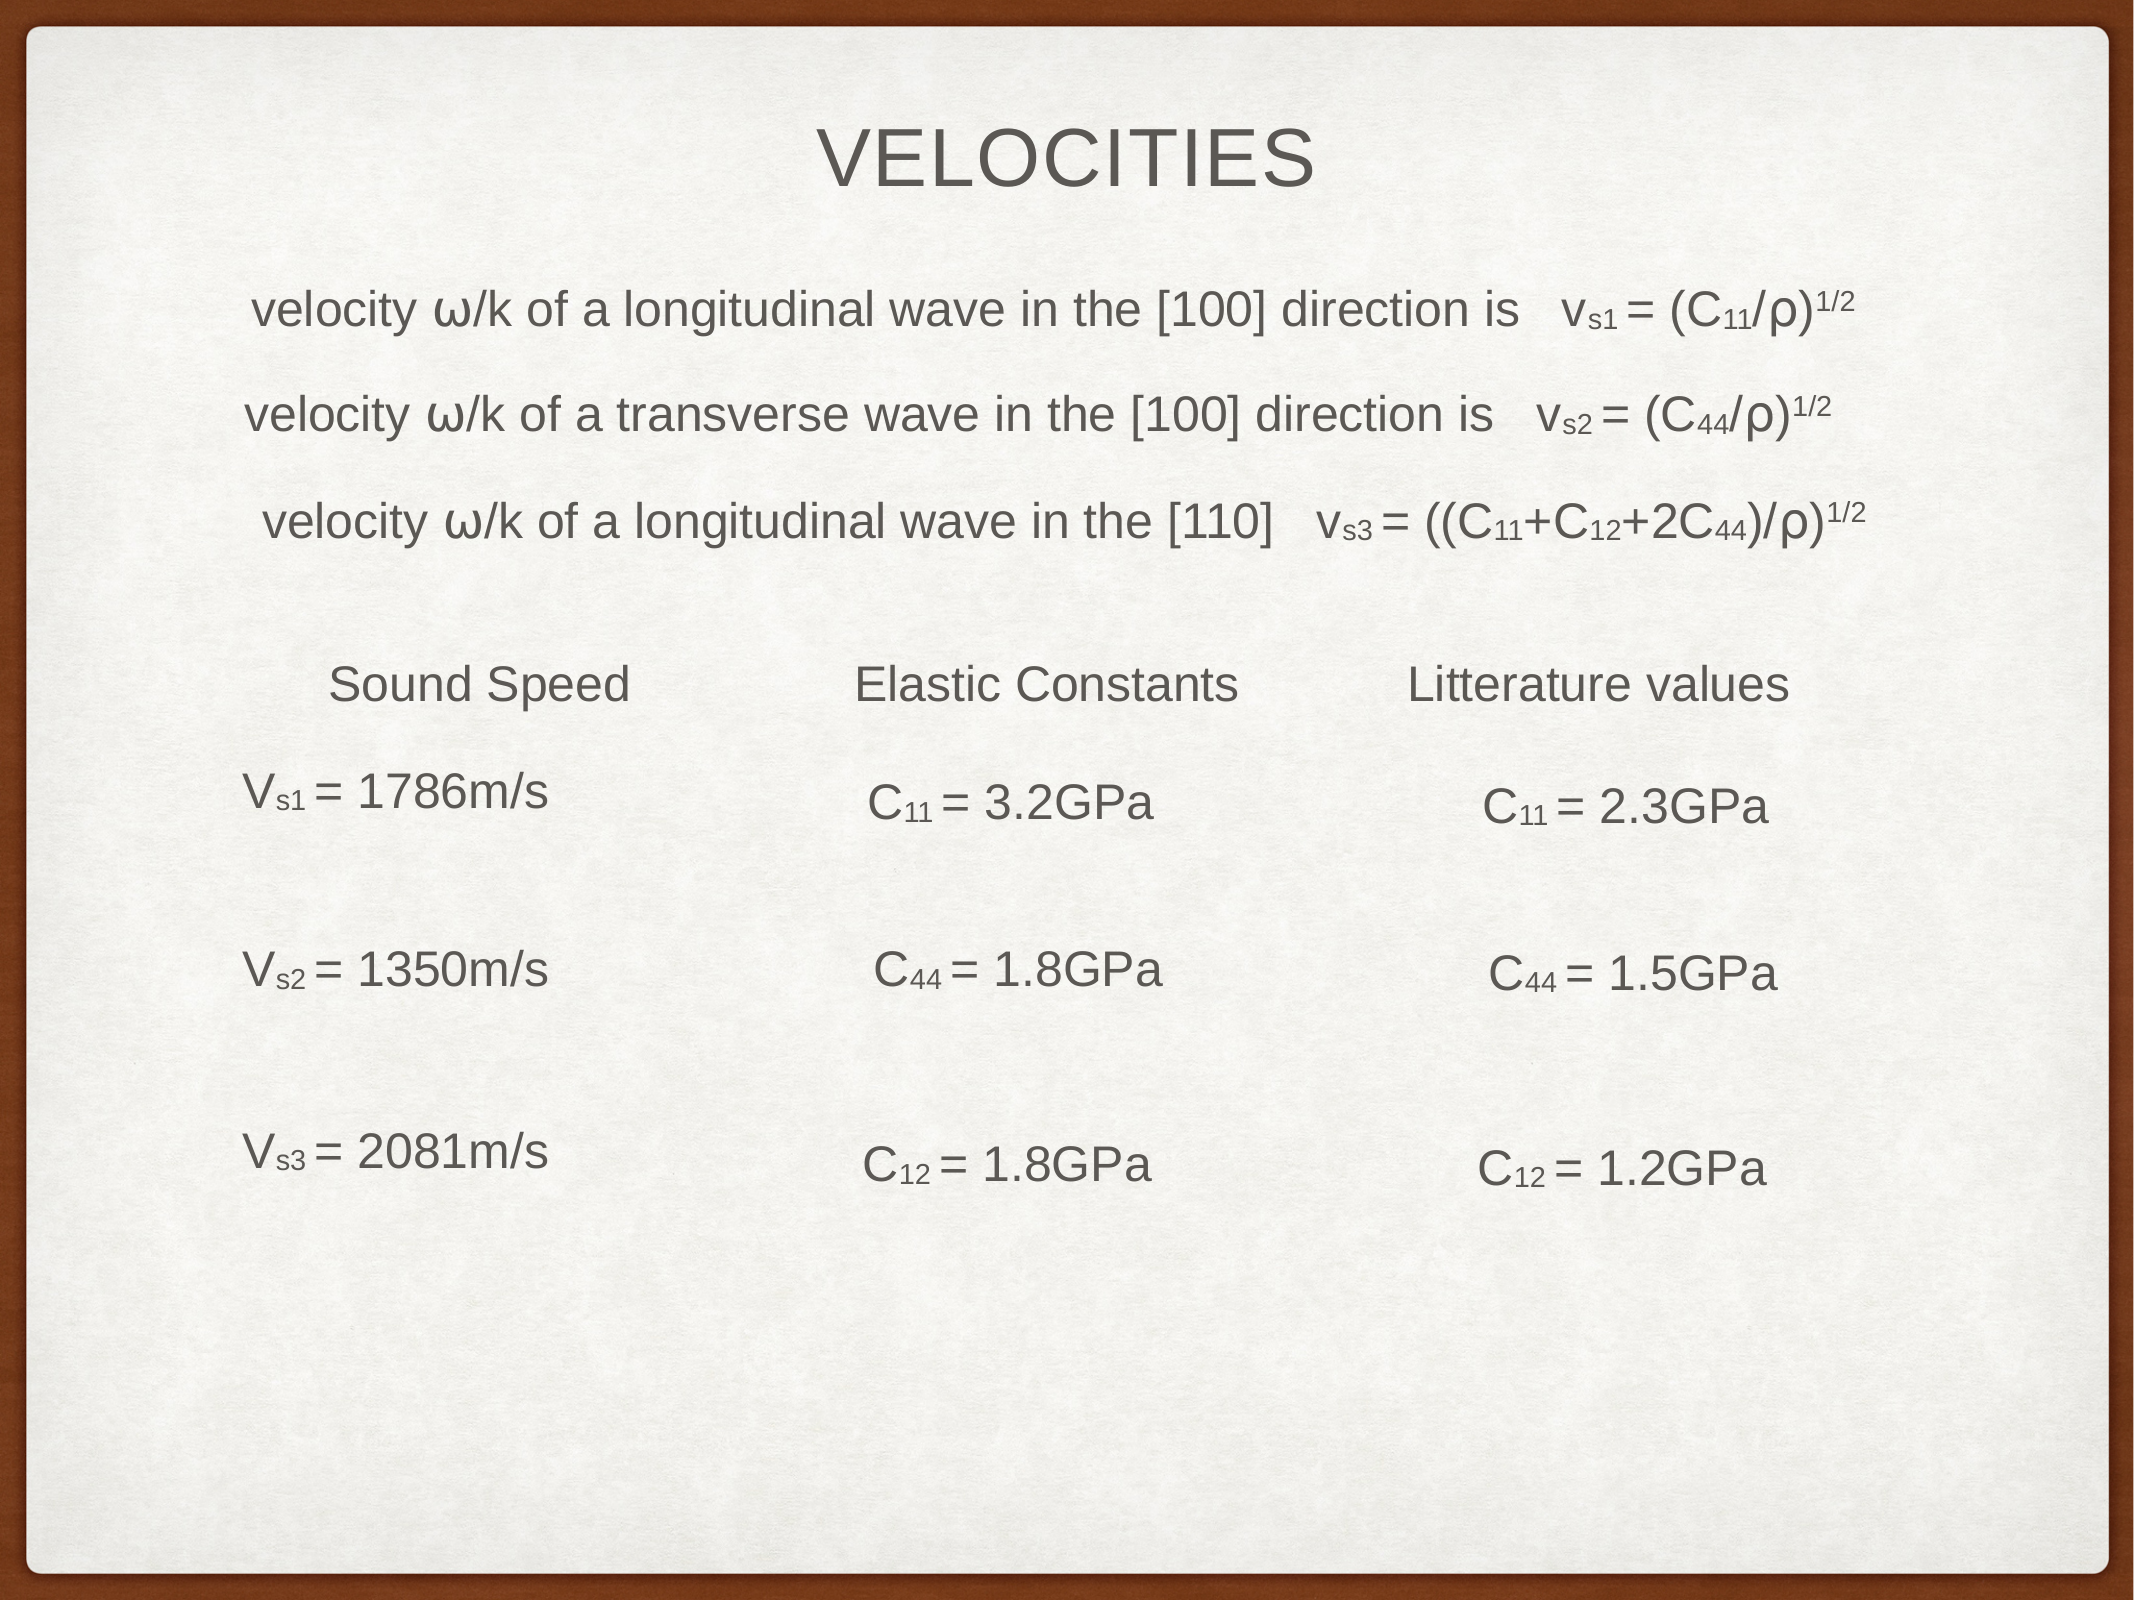

Velocities
velocity ⍵/k of a longitudinal wave in the [100] direction is   vs1 = (C11/⍴)1/2
velocity ⍵/k of a transverse wave in the [100] direction is   vs2 = (C44/⍴)1/2
velocity ⍵/k of a longitudinal wave in the [110]   vs3 = ((C11+C12+2C44)/⍴)1/2
Sound Speed                Elastic Constants            Litterature values
Vs1 = 1786m/s
C11 = 3.2GPa
C11 = 2.3GPa
Vs2 = 1350m/s
C44 = 1.8GPa
C44 = 1.5GPa
Vs3 = 2081m/s
C12 = 1.8GPa
C12 = 1.2GPa